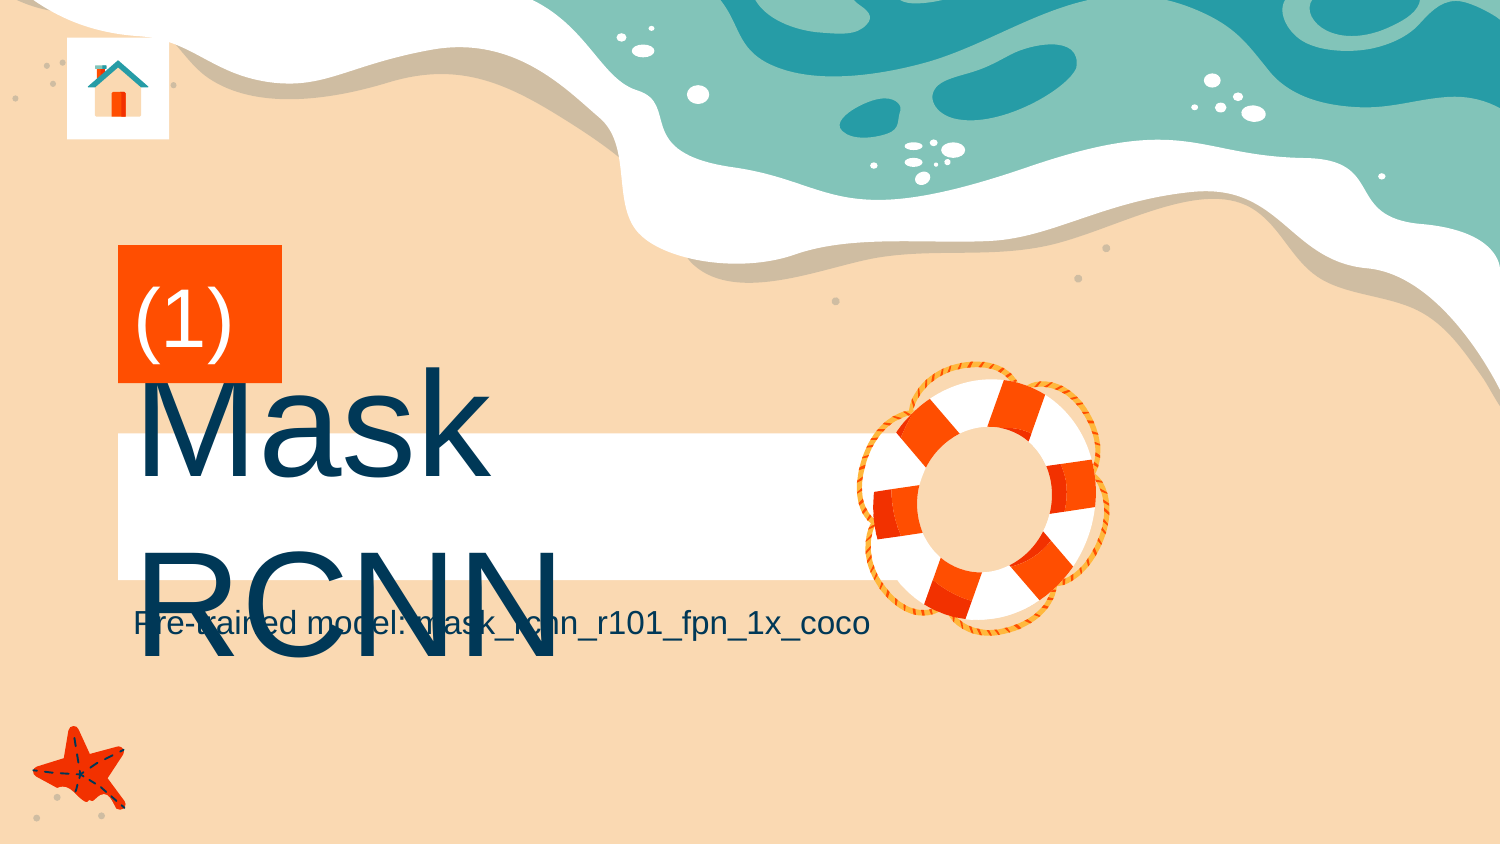

(1)

# Mask RCNN
Pre-trained model: mask_rcnn_r101_fpn_1x_coco